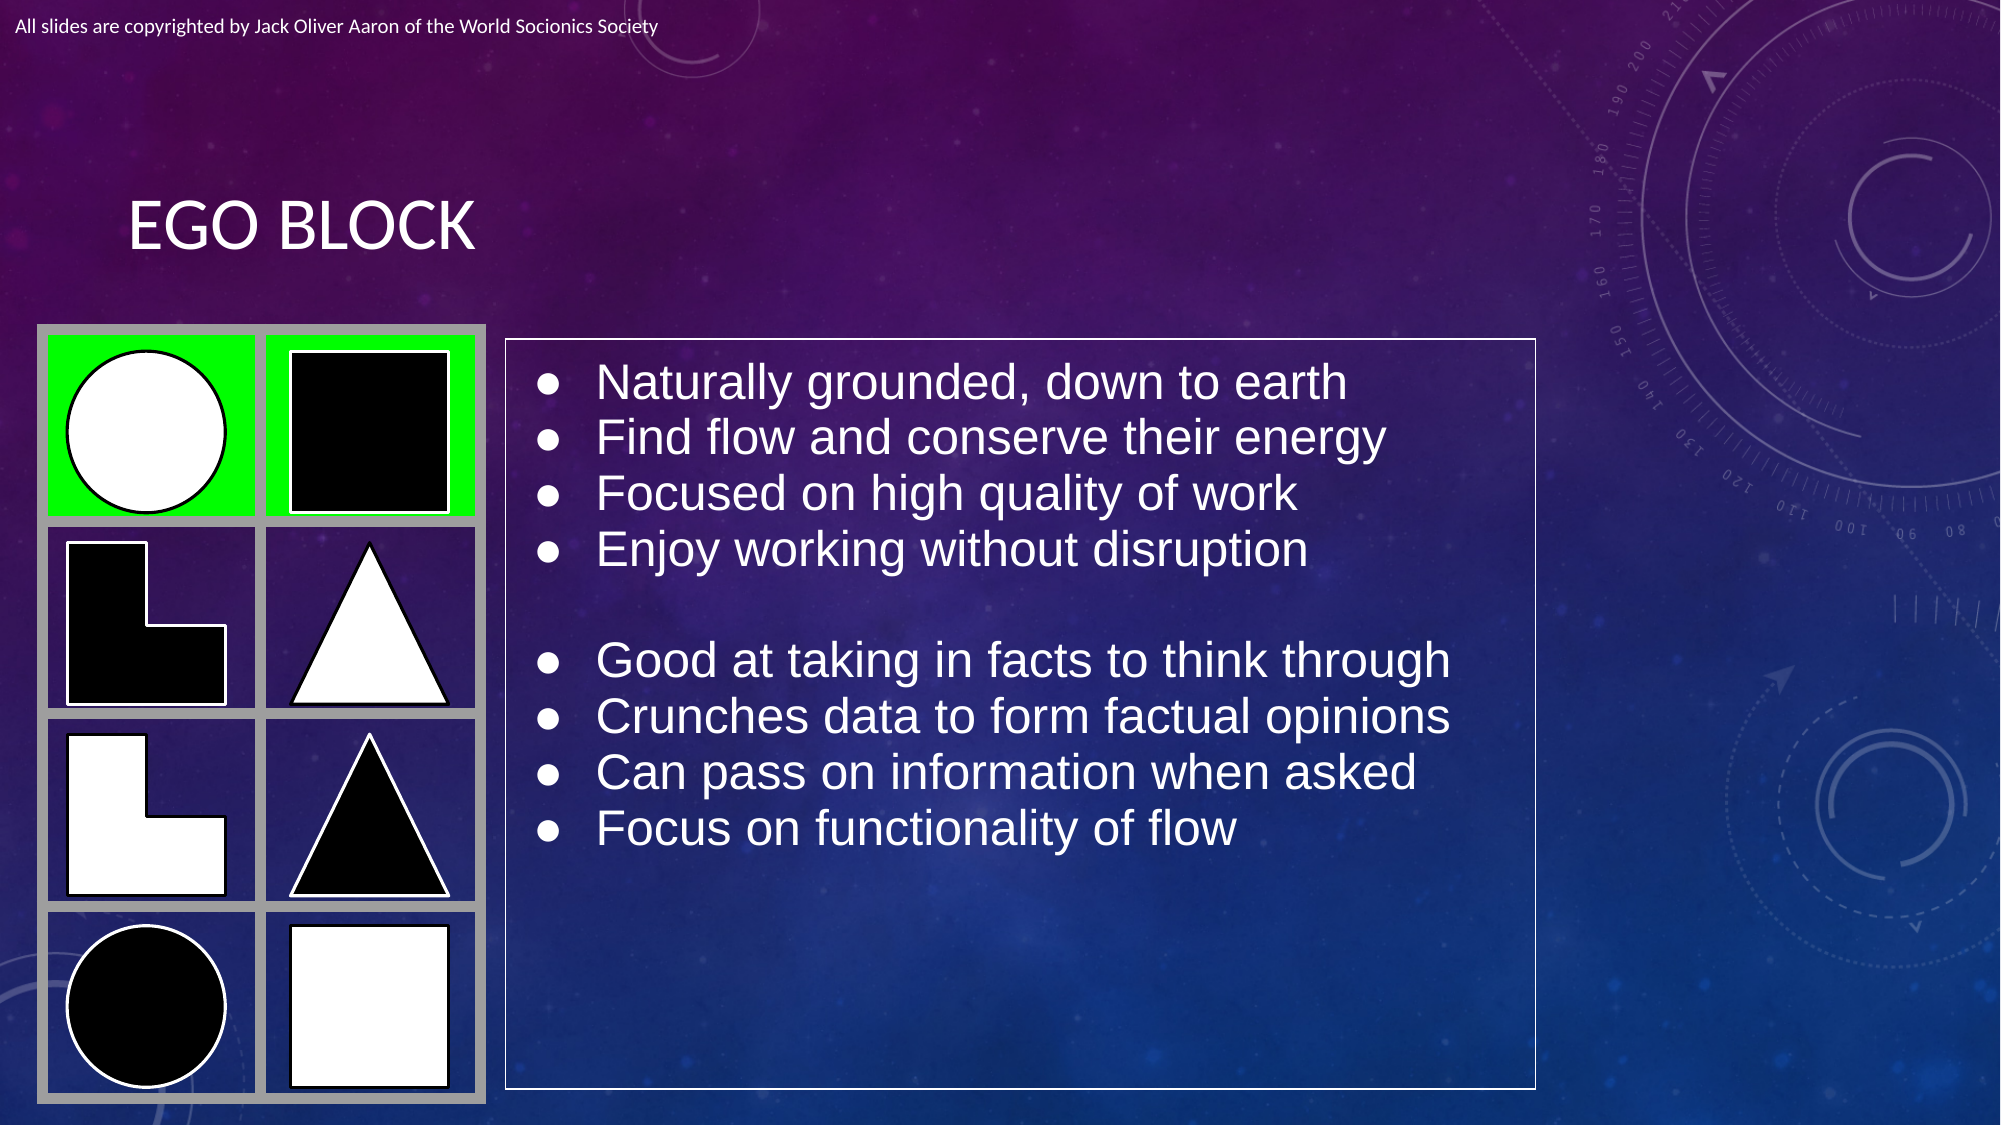

All slides are copyrighted by Jack Oliver Aaron of the World Socionics Society
# EGO BLOCK
|  |  |
| --- | --- |
|  |  |
|  |  |
|  |  |
| Naturally grounded, down to earth Find flow and conserve their energy Focused on high quality of work Enjoy working without disruption Good at taking in facts to think through Crunches data to form factual opinions Can pass on information when asked Focus on functionality of flow |
| --- |